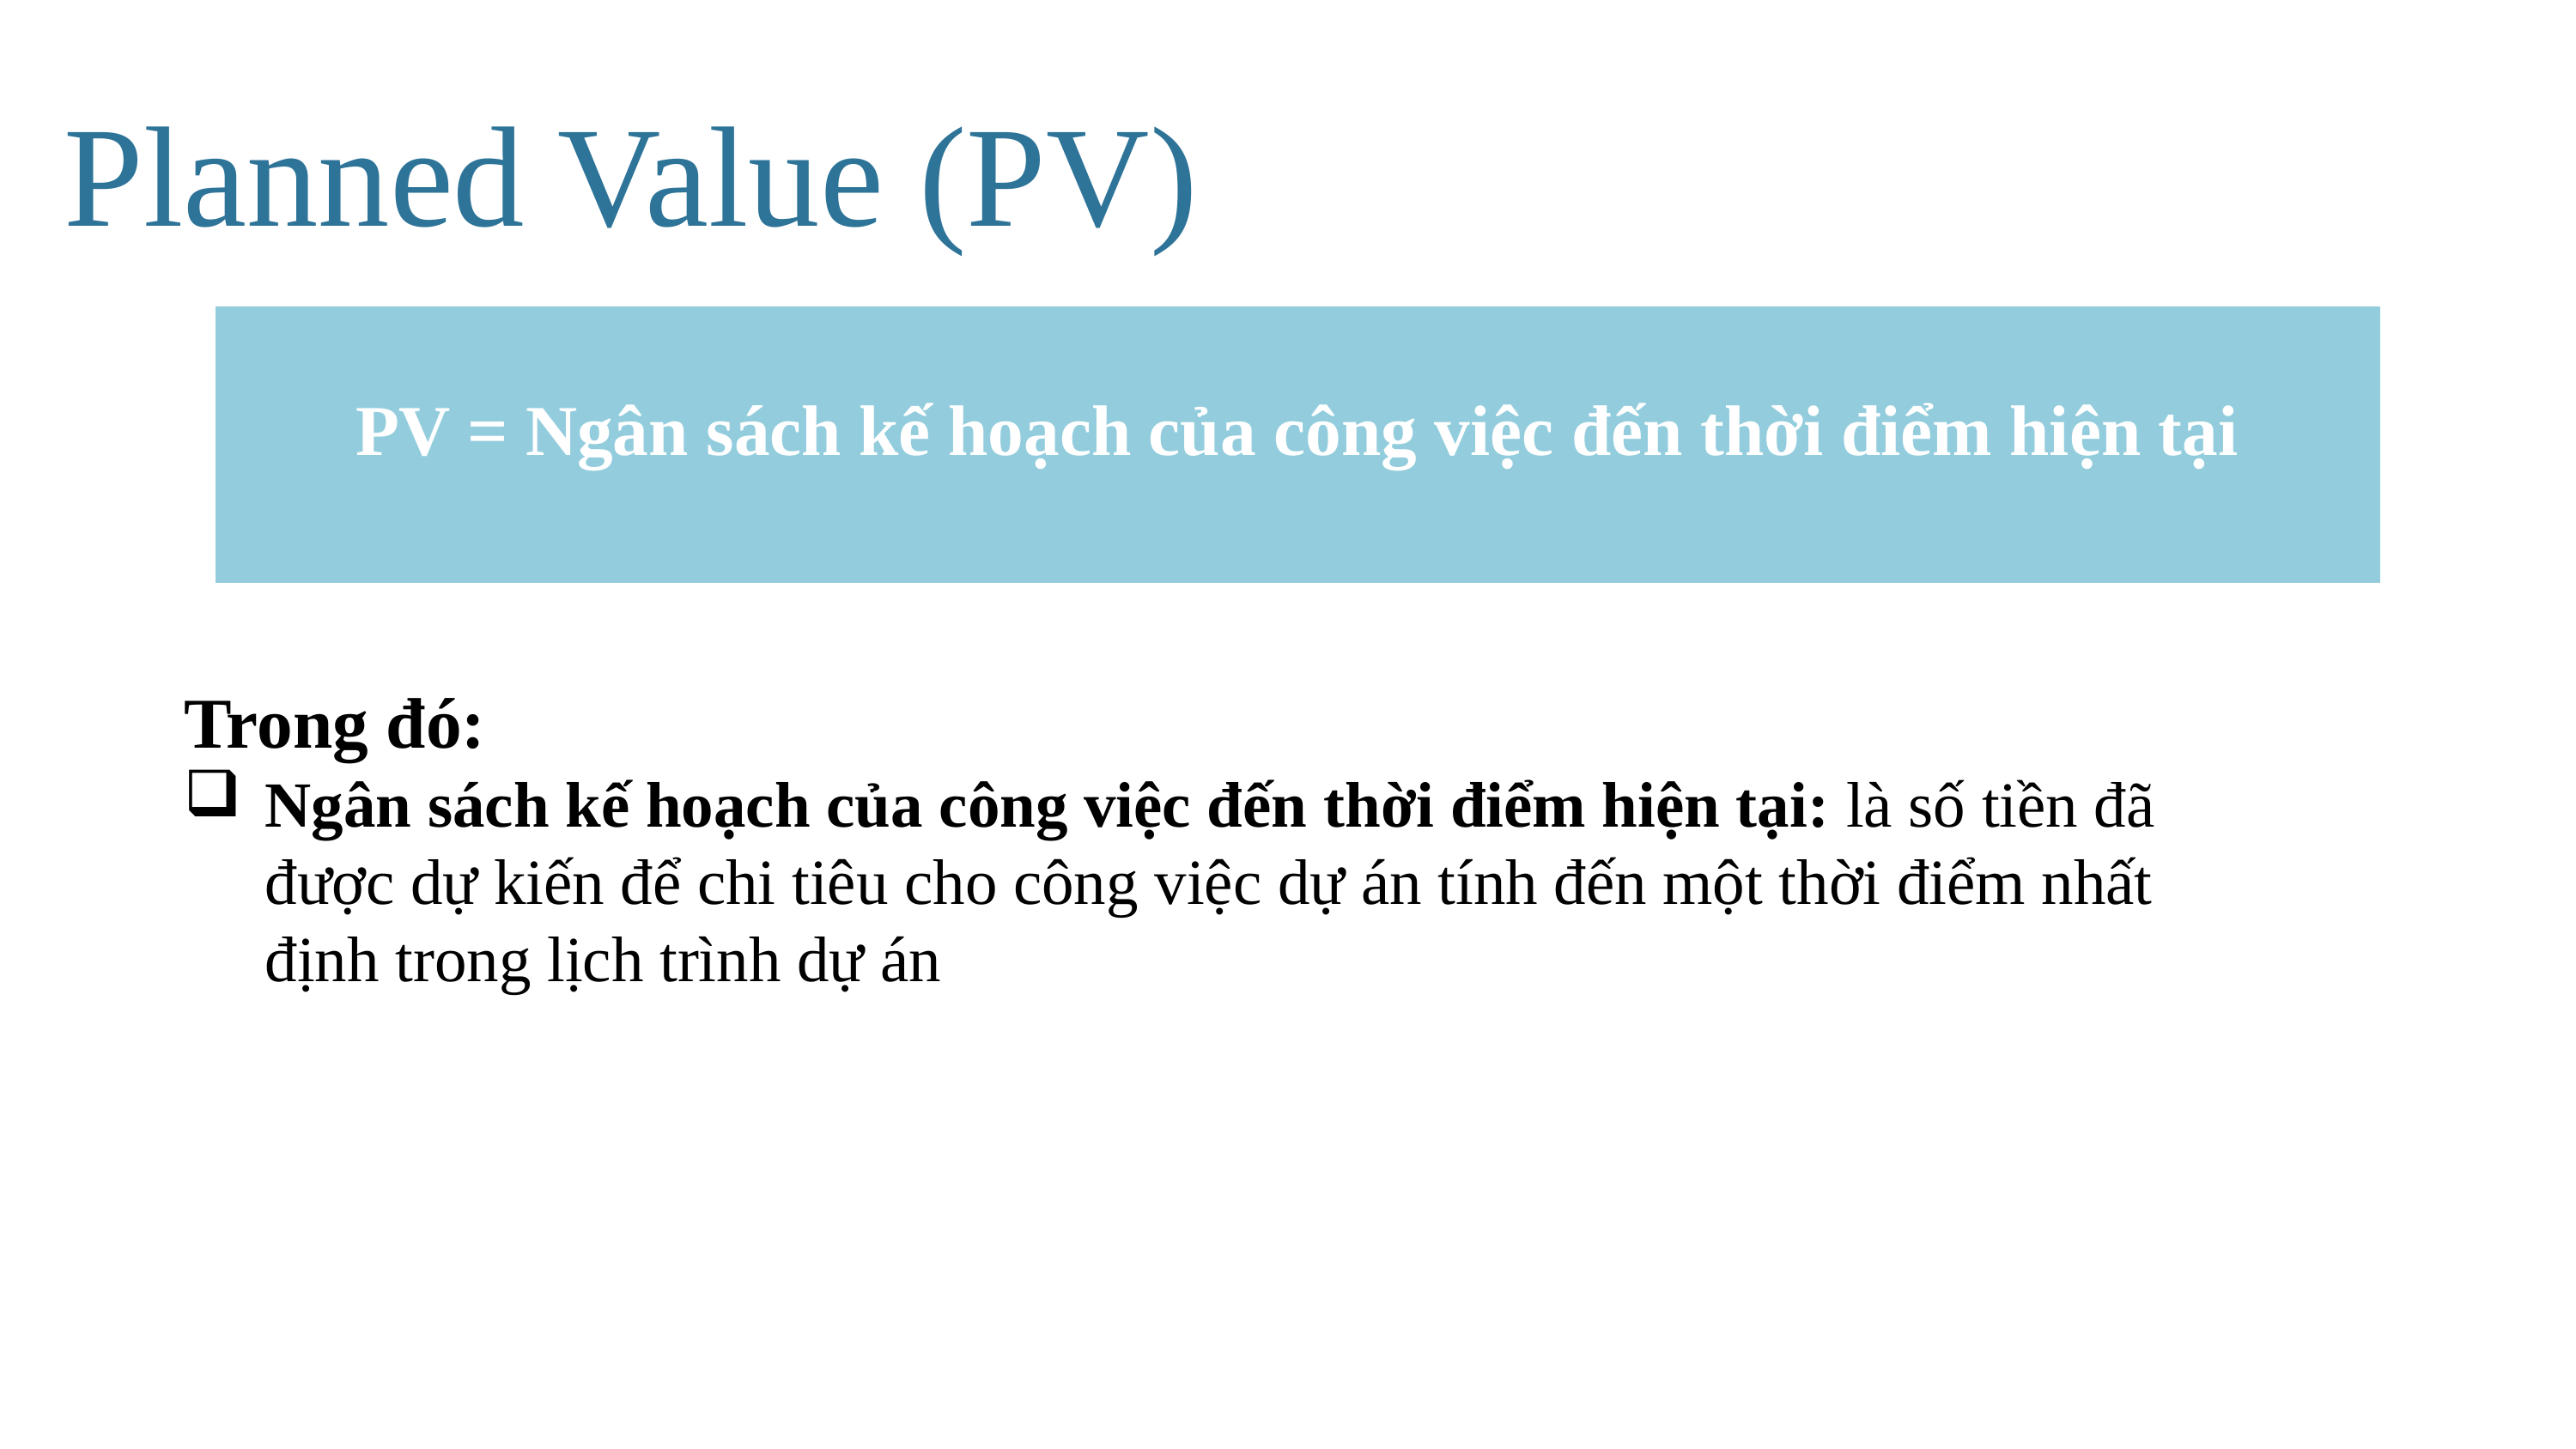

Planned Value (PV)
| PV = Ngân sách kế hoạch của công việc đến thời điểm hiện tại |
| --- |
Trong đó:
Ngân sách kế hoạch của công việc đến thời điểm hiện tại: là số tiền đã được dự kiến để chi tiêu cho công việc dự án tính đến một thời điểm nhất định trong lịch trình dự án